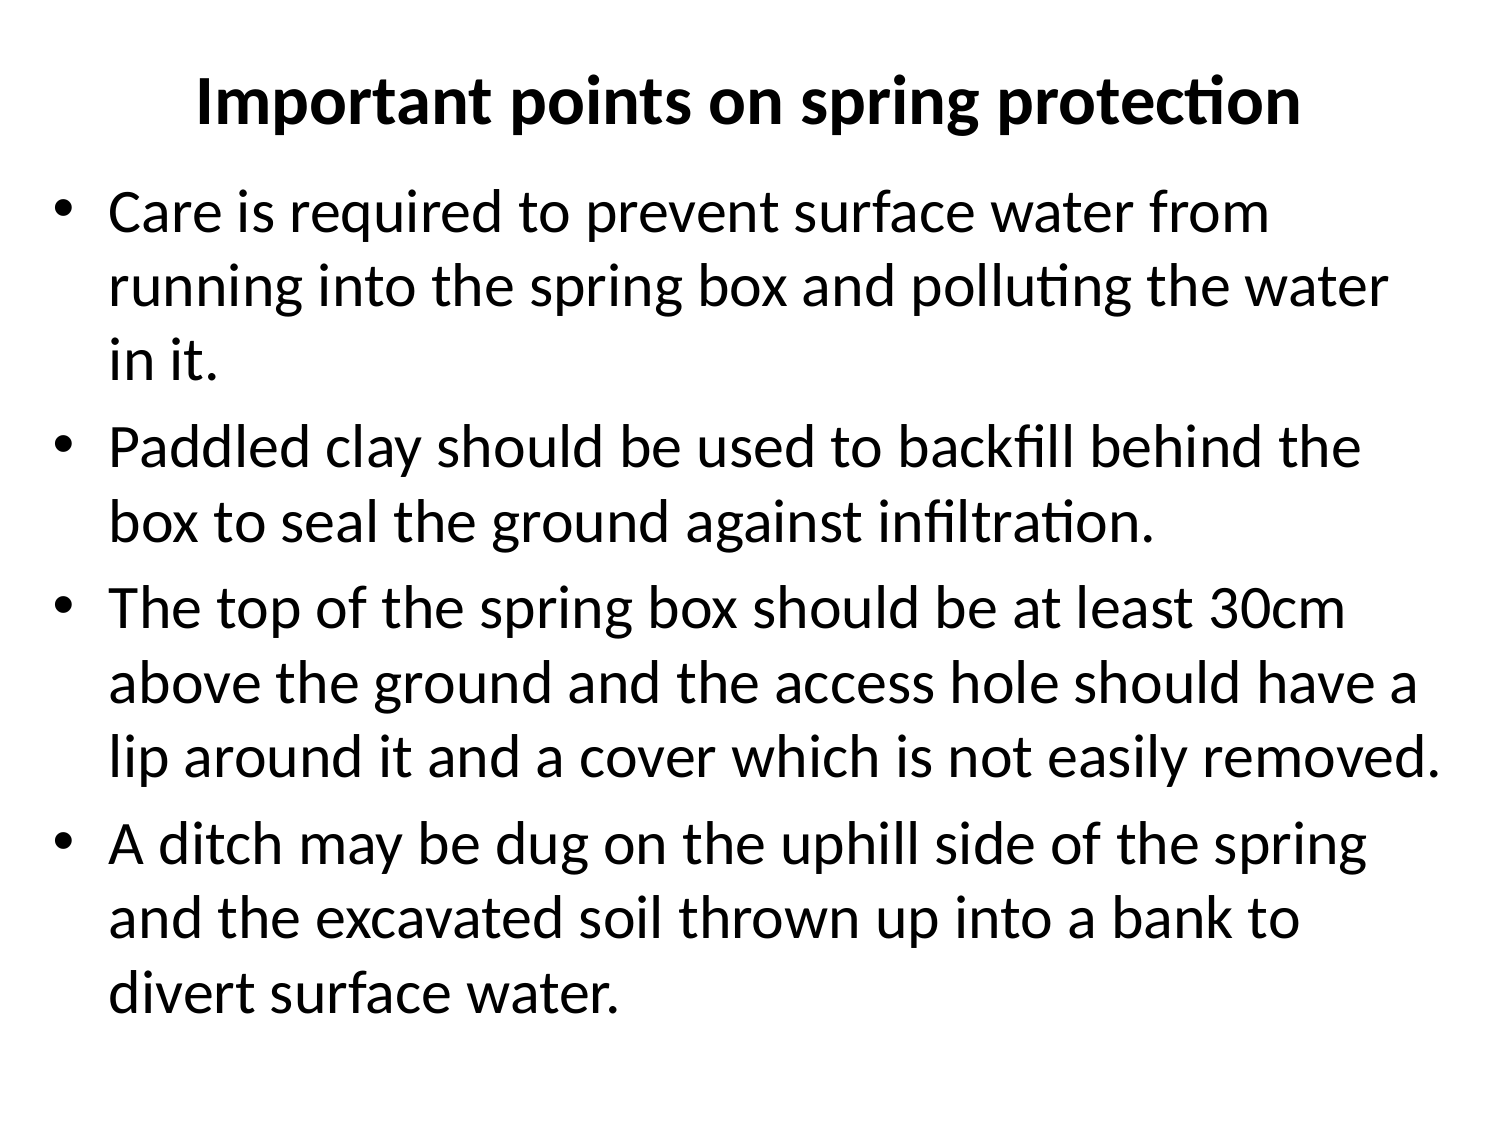

# Important points on spring protection
Care is required to prevent surface water from running into the spring box and polluting the water in it.
Paddled clay should be used to backfill behind the box to seal the ground against infiltration.
The top of the spring box should be at least 30cm above the ground and the access hole should have a lip around it and a cover which is not easily removed.
A ditch may be dug on the uphill side of the spring and the excavated soil thrown up into a bank to divert surface water.